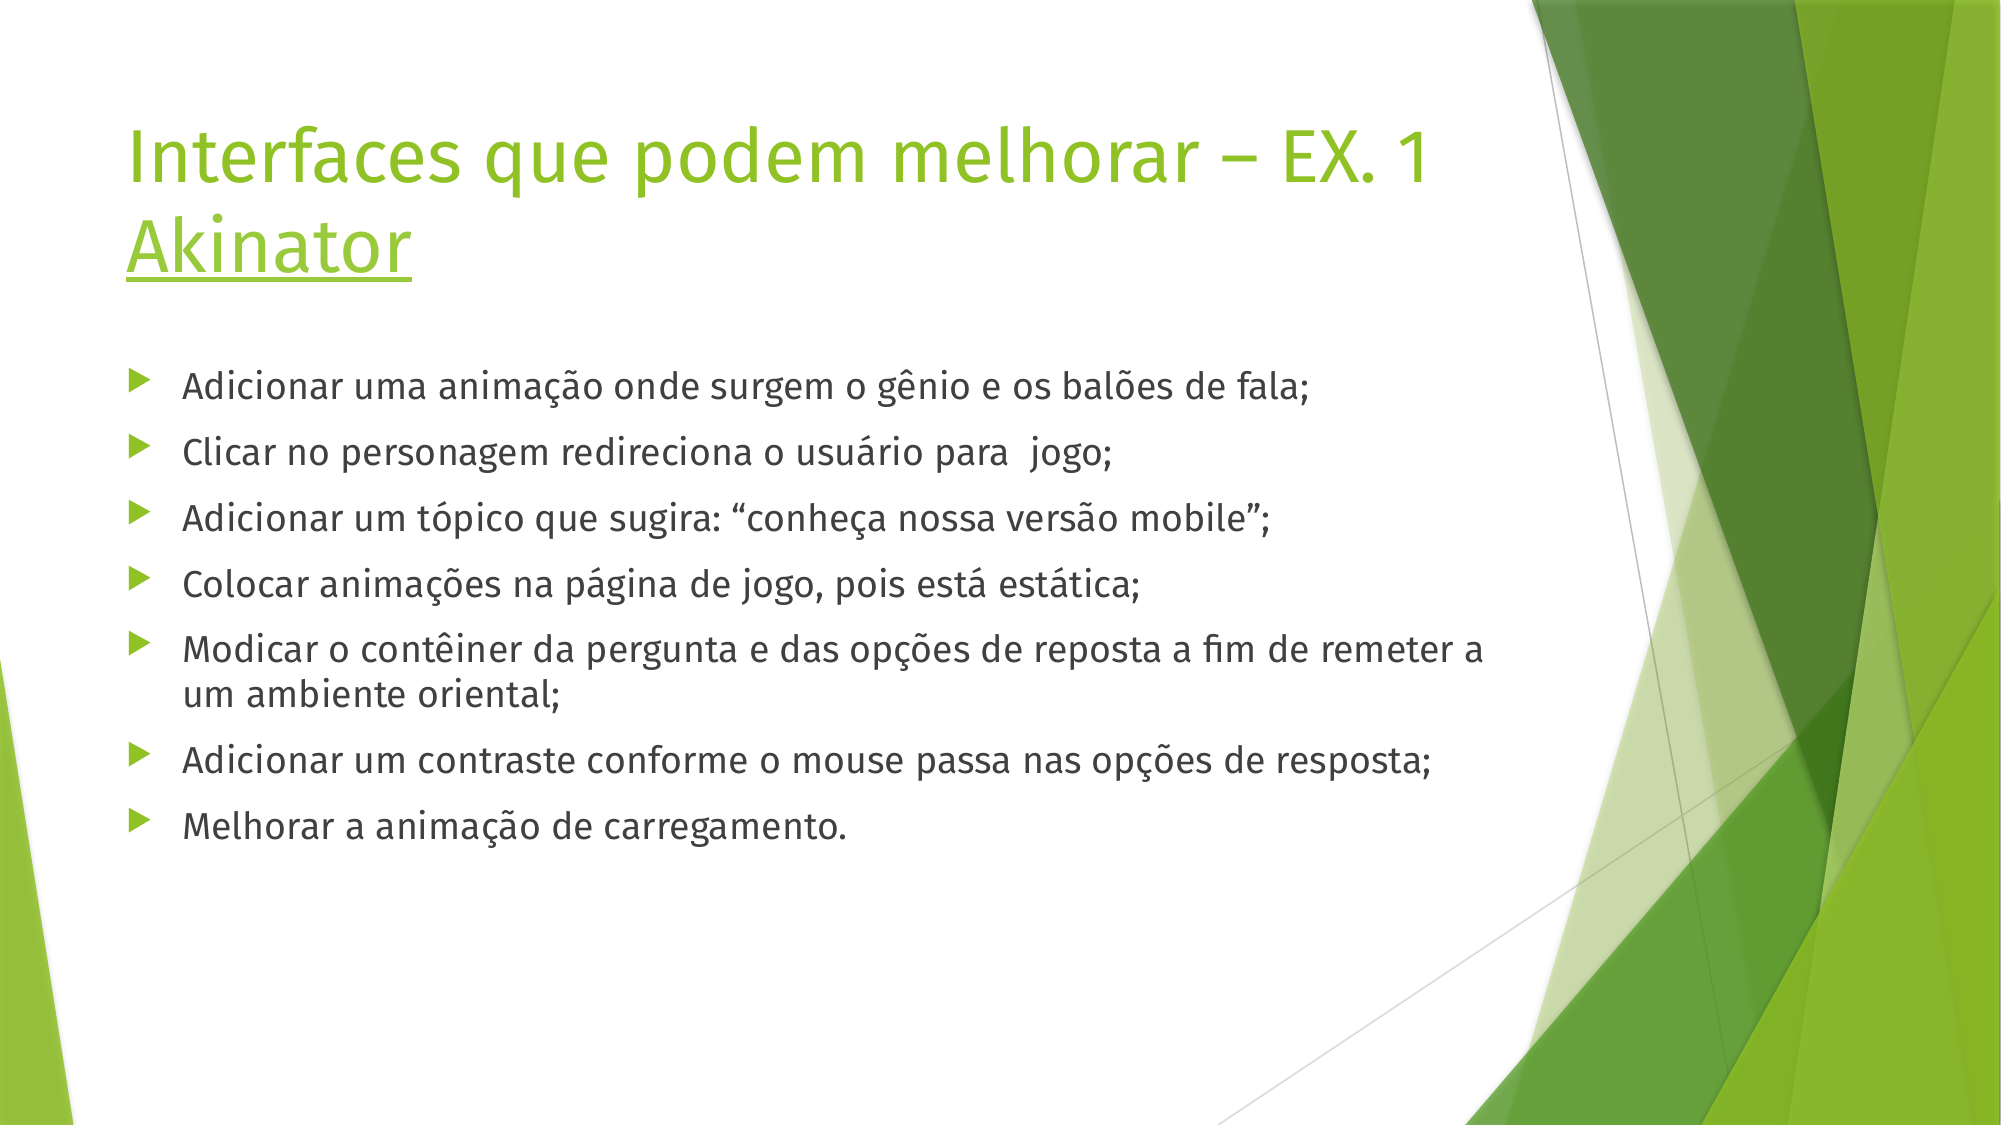

# Interfaces que podem melhorar – EX. 1 Akinator
Adicionar uma animação onde surgem o gênio e os balões de fala;
Clicar no personagem redireciona o usuário para  jogo;
Adicionar um tópico que sugira: “conheça nossa versão mobile”;
Colocar animações na página de jogo, pois está estática;
Modicar o contêiner da pergunta e das opções de reposta a fim de remeter a um ambiente oriental;
Adicionar um contraste conforme o mouse passa nas opções de resposta;
Melhorar a animação de carregamento.